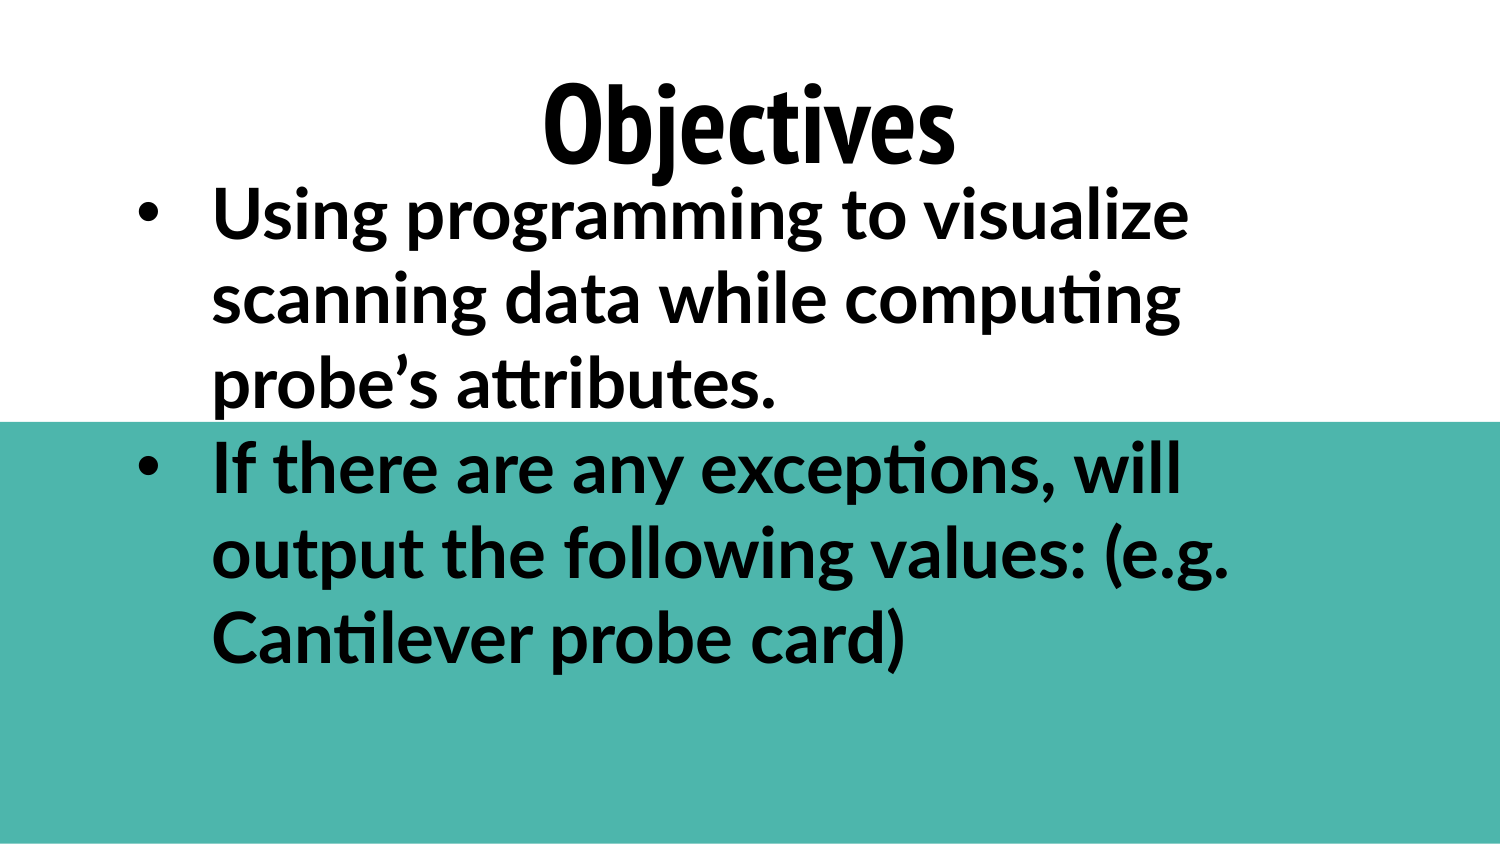

# Objectives
Using programming to visualize scanning data while computing probe’s attributes.
If there are any exceptions, will output the following values: (e.g. Cantilever probe card)